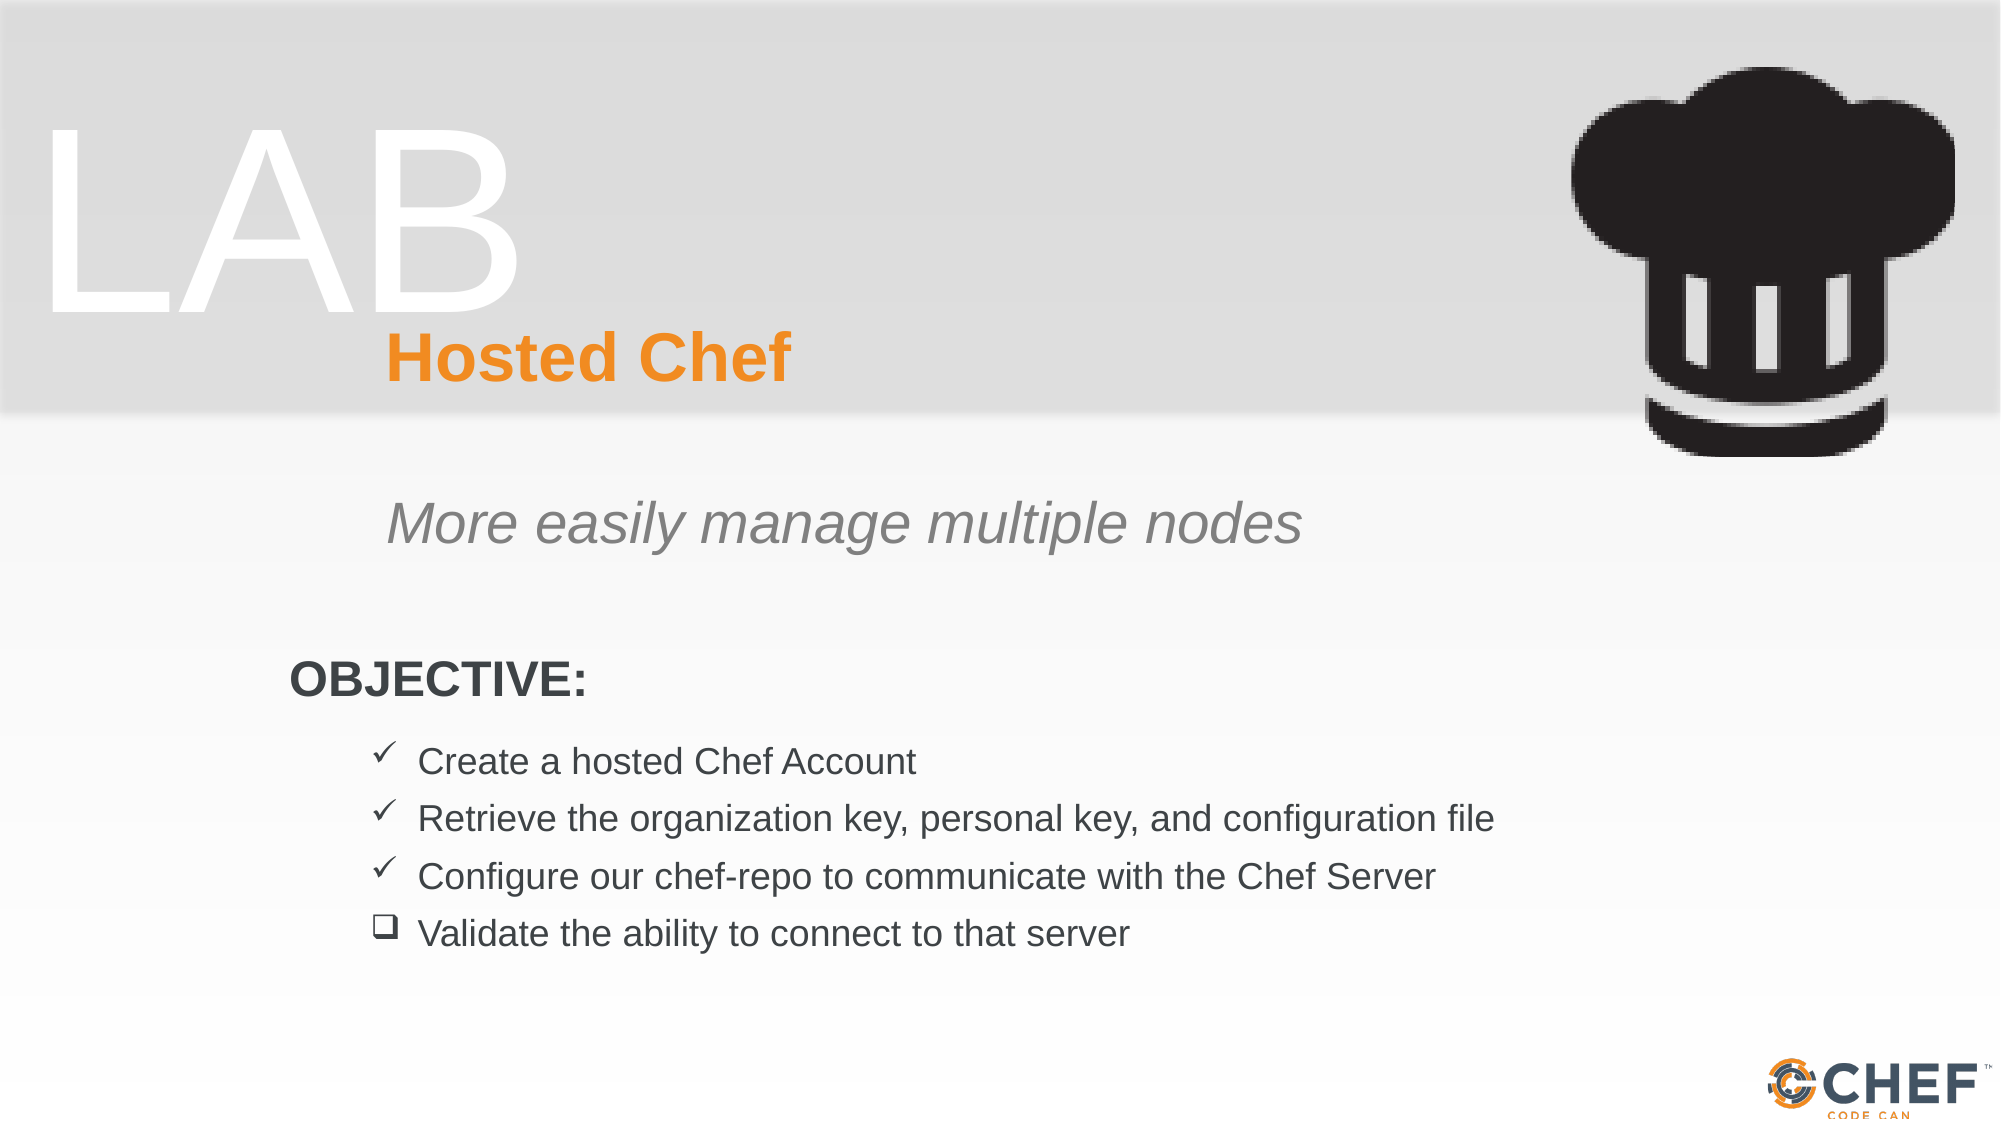

# Hosted Chef
More easily manage multiple nodes
Create a hosted Chef Account
Retrieve the organization key, personal key, and configuration file
Configure our chef-repo to communicate with the Chef Server
Validate the ability to connect to that server